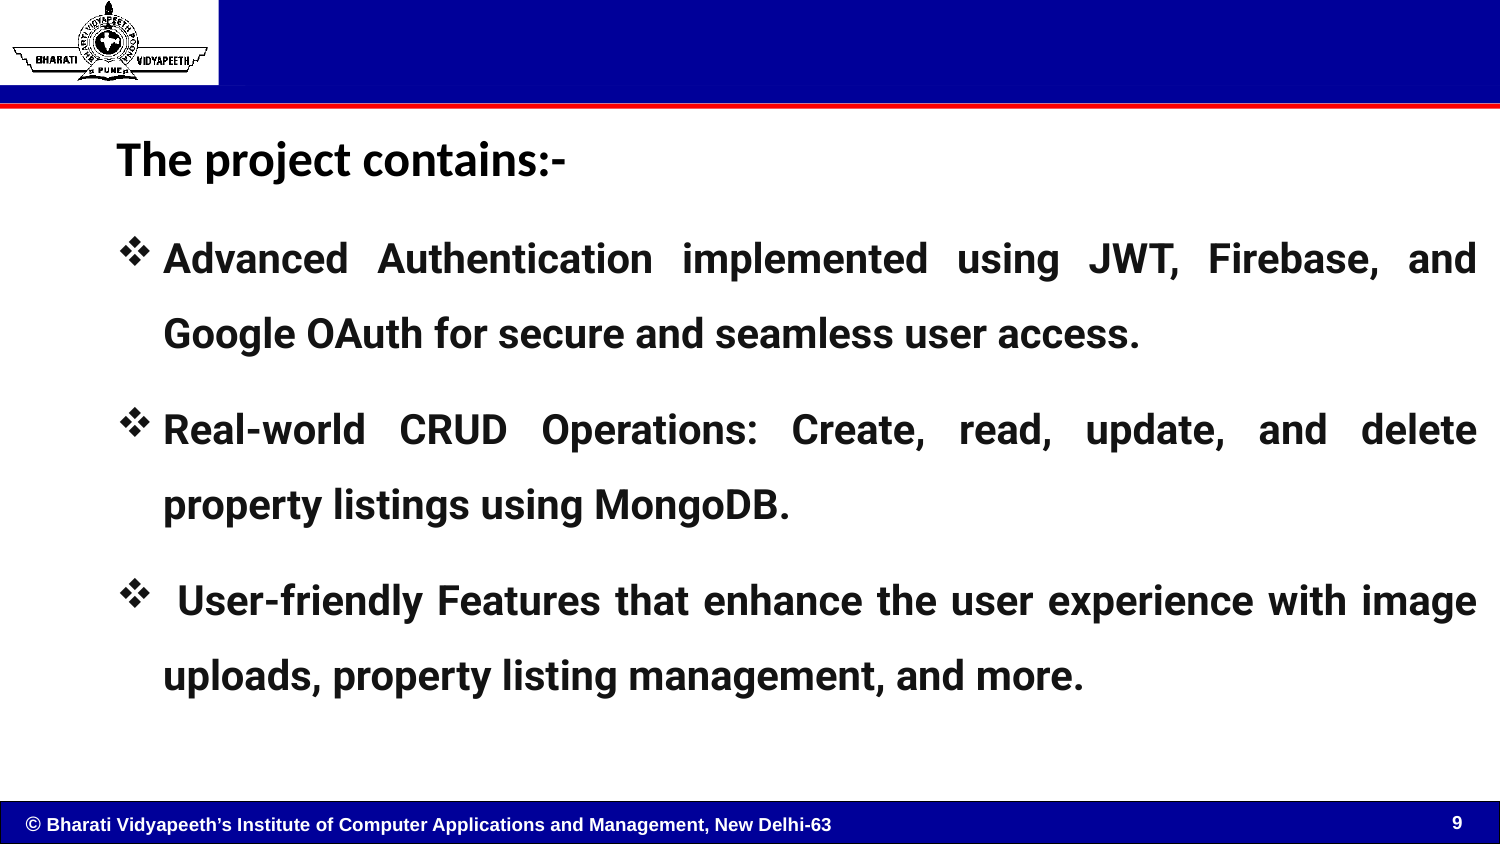

The project contains:-
Advanced Authentication implemented using JWT, Firebase, and Google OAuth for secure and seamless user access.
Real-world CRUD Operations: Create, read, update, and delete property listings using MongoDB.
 User-friendly Features that enhance the user experience with image uploads, property listing management, and more.